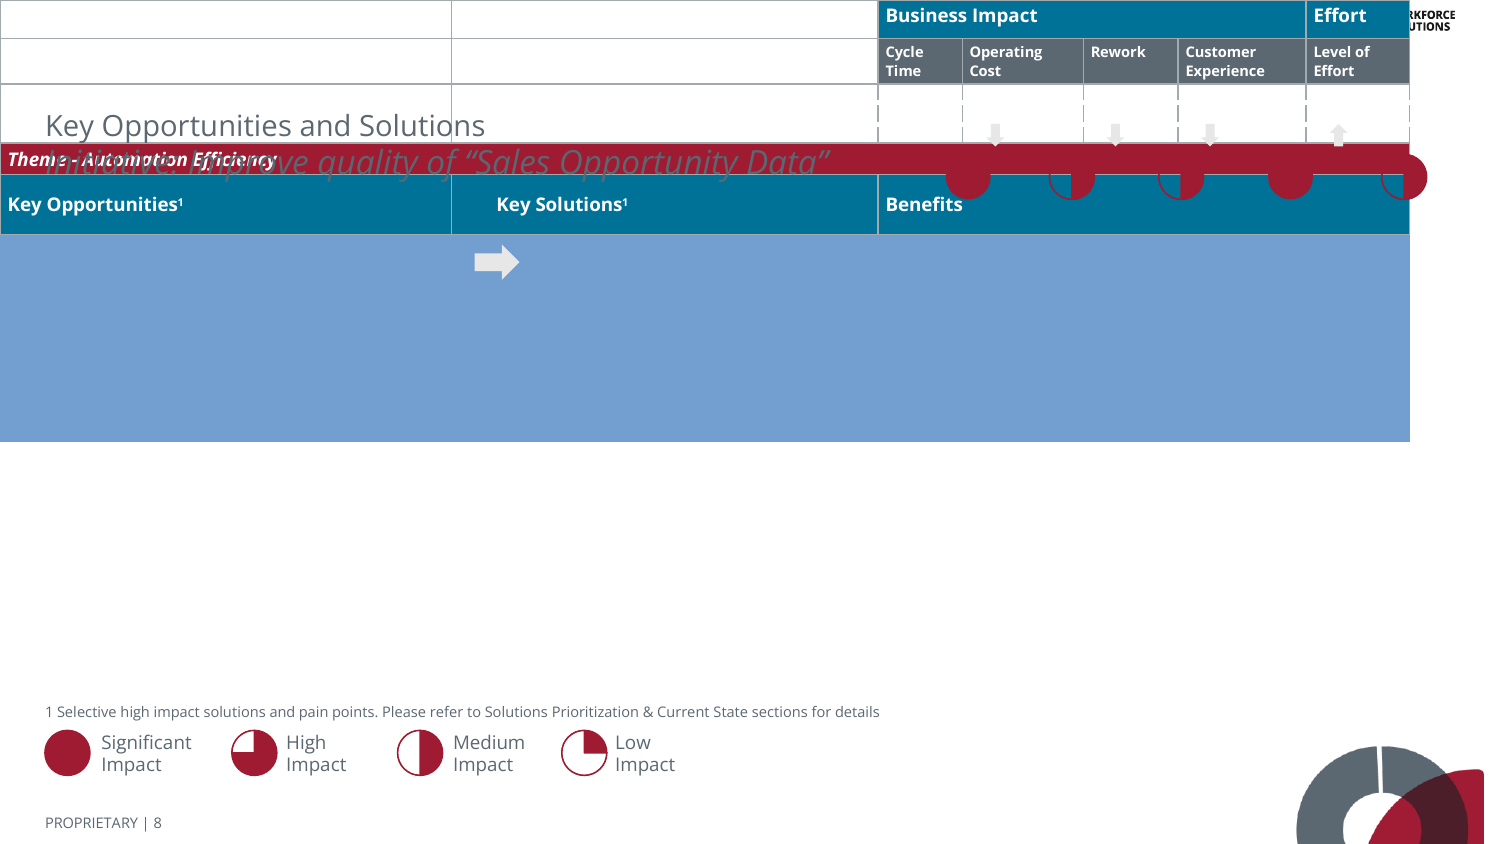

|  |  | Business Impact |  |  |  | Effort |
| --- | --- | --- | --- | --- | --- | --- |
|  |  | Cycle Time | Operating Cost | Rework | Customer Experience | Level of Effort |
|  |  |  |  |  |  |  |
| Theme - Automation Efficiency |  |  |  |  |  |  |
| Key Opportunities1 | Key Solutions1 | Benefits |  |  |  |  |
|  |  |  |  |  |  |  |
|  |  |  |  |  |  |  |
| Decrease exceptions backlog by synchronization of Salesforce opportunity lifecycle and actual contract schedule approval; and standardizing implementation contact feature in Salesforce | Modify Salesforce to send Opportunity to Workfront after approval of contract schedule | Improved Customer Experience Reduction in Cycle Time Initiative will enable: Ensure the downstream data is accurate going into Employer Boarding Platform and subsequent systems Automation of contract schedule so billing is adaptable as clients switch between products (ie. I9 standard package to I9 advance package) Remove human error issues and make current data problems exception not the norm |  |  |  |  |
| Improve user experience for Account Executives, Operations, et al. by eliminating errors due to double data entry (i.e., contract specific data such as product/service/date) | Evaluate implementing additional data validation in Salesforce user interface to capture critical data fields required by the downstream processes Invest in CLM and CPQ to enhance boarding process by improving quality of sales data, automating generation of contract schedule & SoW, and then incrementally expand the platform’s capabilities across other enterprise processes |  |  |  |  |  |
# Key Opportunities and Solutions
Initiative: Improve quality of “Sales Opportunity Data”

1 Selective high impact solutions and pain points. Please refer to Solutions Prioritization & Current State sections for details

Significant
Impact
High
Impact
Medium
Impact
Low
Impact